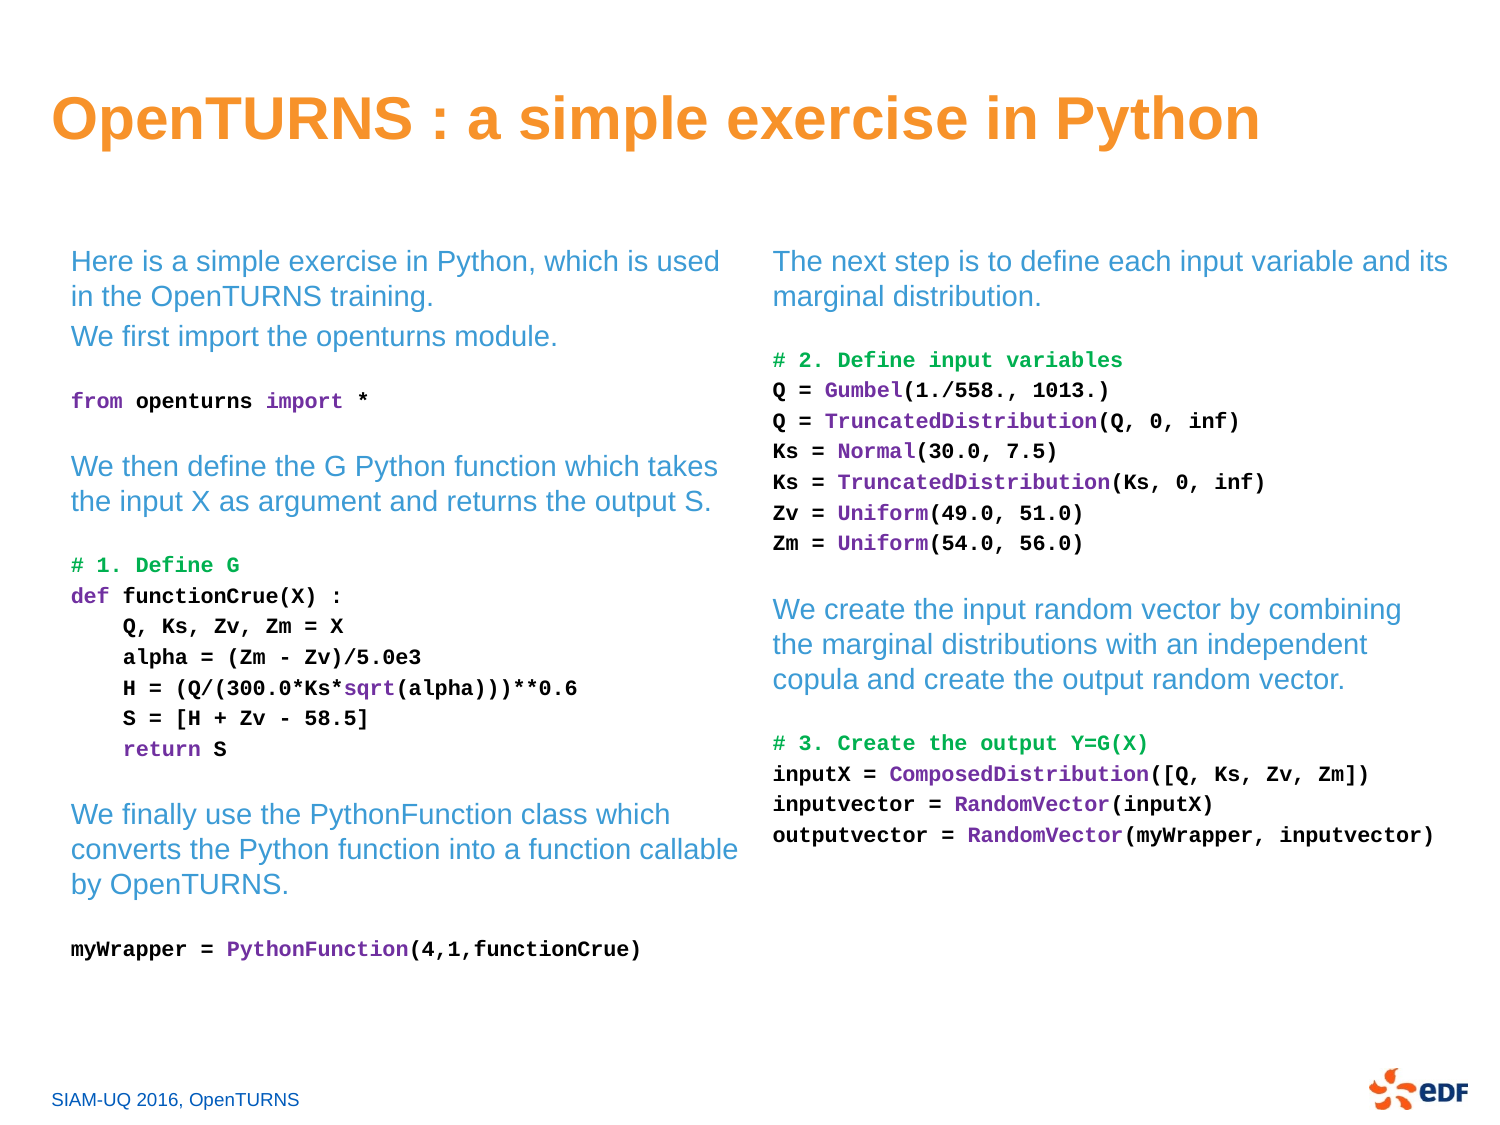

# OpenTURNS : a simple exercise in Python
Open TURNS – Trainings
Here is a simple exercise in Python, which is used in the OpenTURNS training.
We first import the openturns module.

from openturns import *

We then define the G Python function which takes the input X as argument and returns the output S.

# 1. Define G
def functionCrue(X) :
    Q, Ks, Zv, Zm = X
    alpha = (Zm - Zv)/5.0e3
    H = (Q/(300.0*Ks*sqrt(alpha)))**0.6
    S = [H + Zv - 58.5]
    return S

We finally use the PythonFunction class which converts the Python function into a function callable by OpenTURNS.

myWrapper = PythonFunction(4,1,functionCrue)
The next step is to define each input variable and its marginal distribution.

# 2. Define input variables
Q = Gumbel(1./558., 1013.)
Q = TruncatedDistribution(Q, 0, inf)
Ks = Normal(30.0, 7.5)
Ks = TruncatedDistribution(Ks, 0, inf)
Zv = Uniform(49.0, 51.0)
Zm = Uniform(54.0, 56.0)

We create the input random vector by combining the marginal distributions with an independent copula and create the output random vector.

# 3. Create the output Y=G(X)
inputX = ComposedDistribution([Q, Ks, Zv, Zm])
inputvector = RandomVector(inputX)
outputvector = RandomVector(myWrapper, inputvector)

SIAM-UQ 2016, OpenTURNS